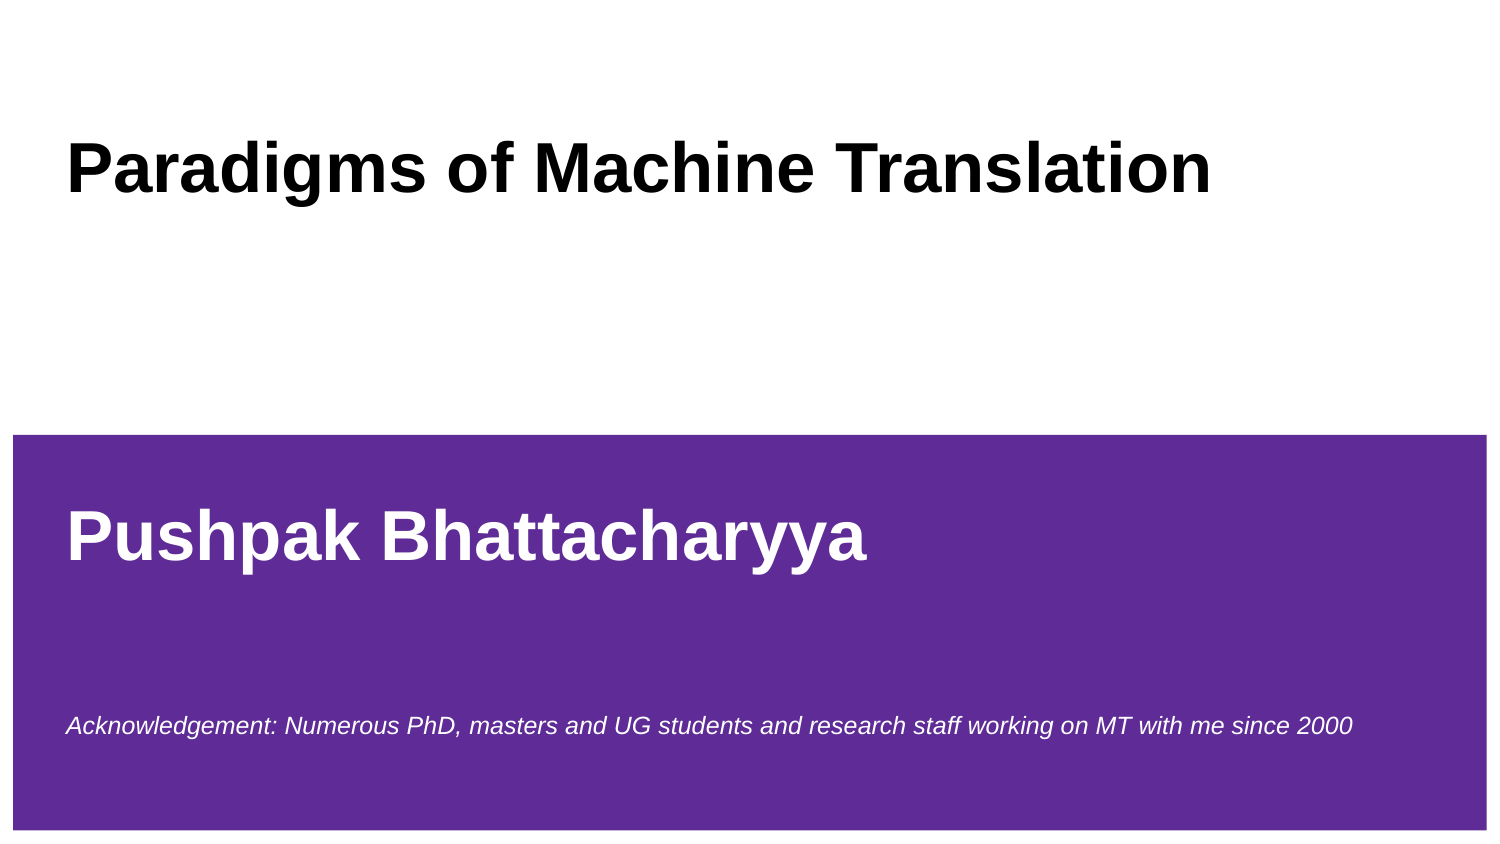

# Paradigms of Machine Translation
Pushpak Bhattacharyya

Acknowledgement: Numerous PhD, masters and UG students and research staff working on MT with me since 2000